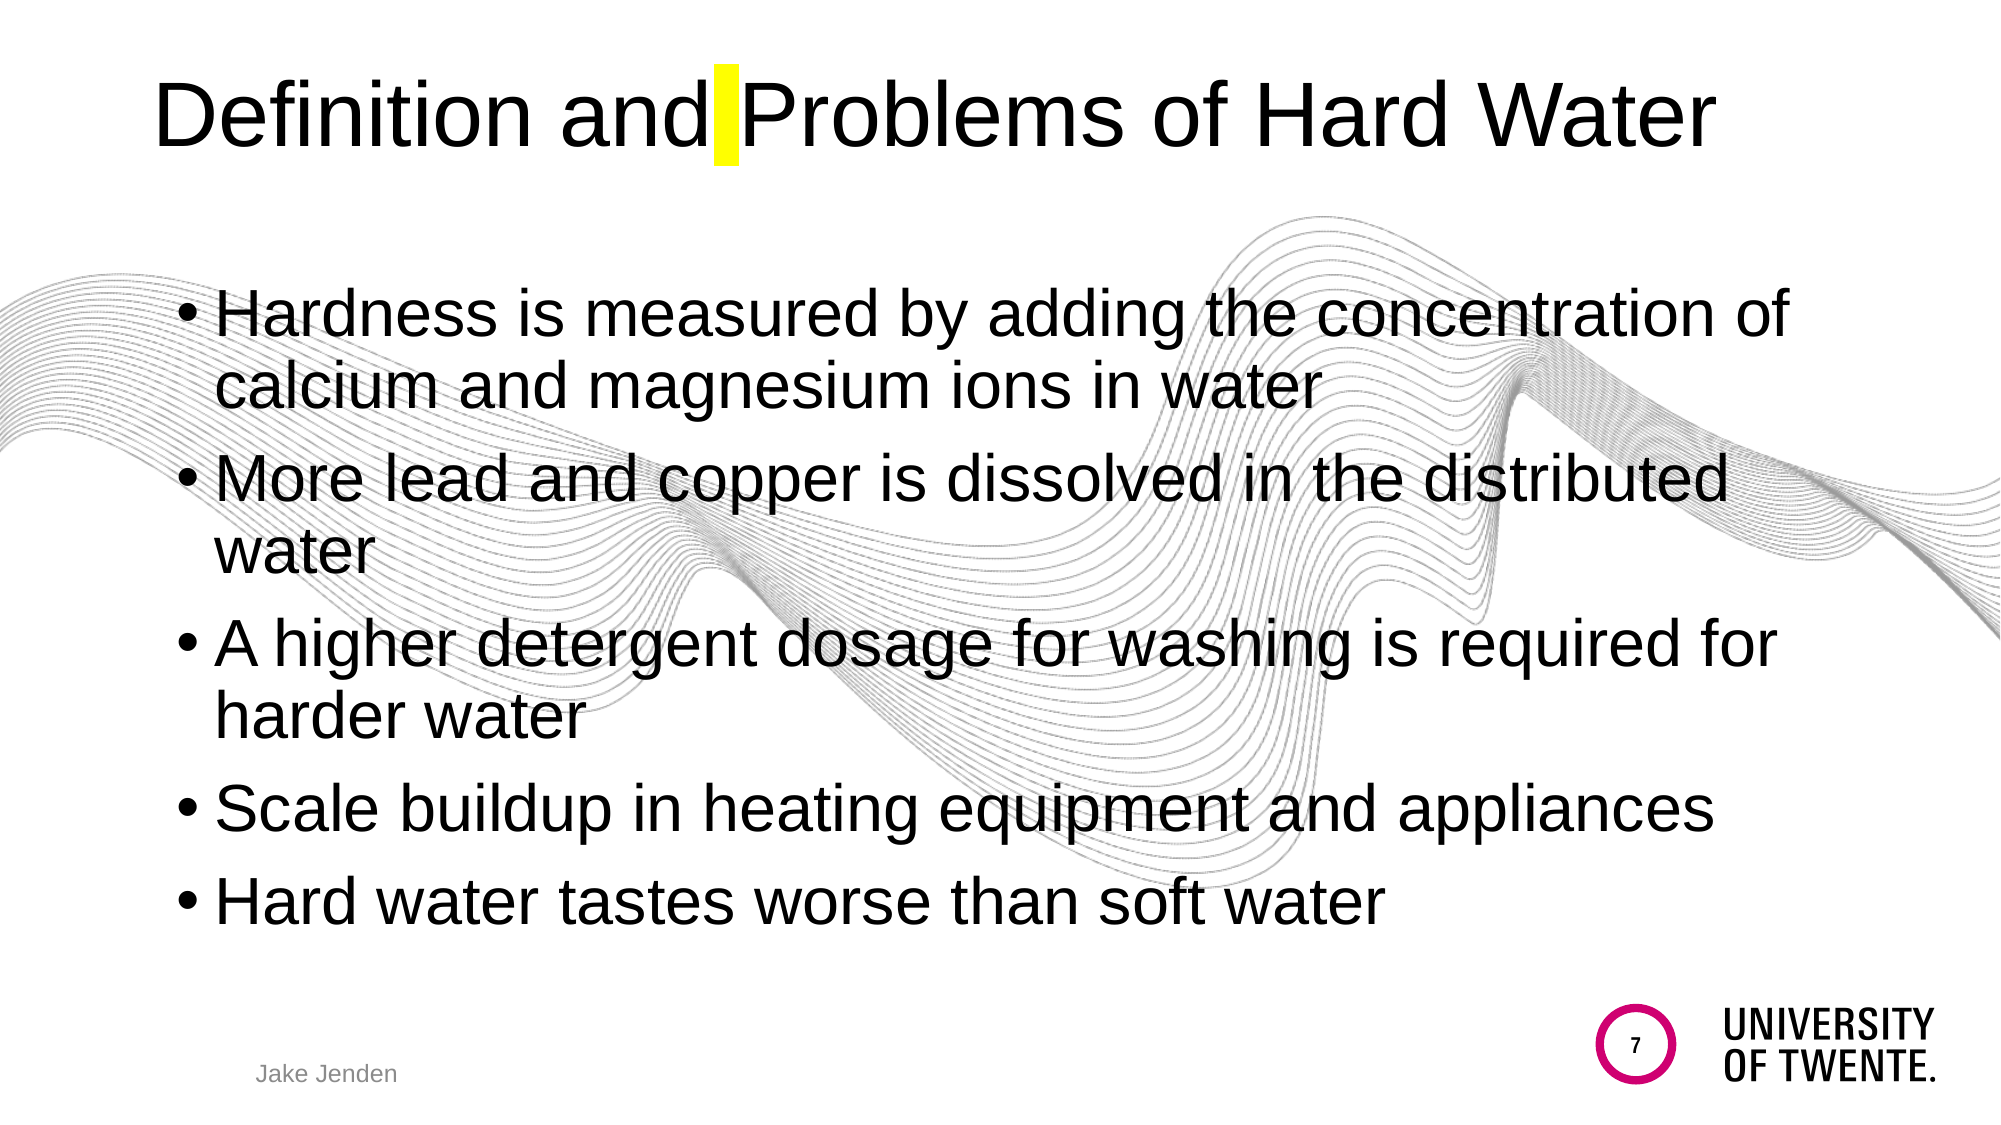

# Definition and Problems of Hard Water
Hardness is measured by adding the concentration of calcium and magnesium ions in water
More lead and copper is dissolved in the distributed water
A higher detergent dosage for washing is required for harder water
Scale buildup in heating equipment and appliances
Hard water tastes worse than soft water

7
Jake Jenden